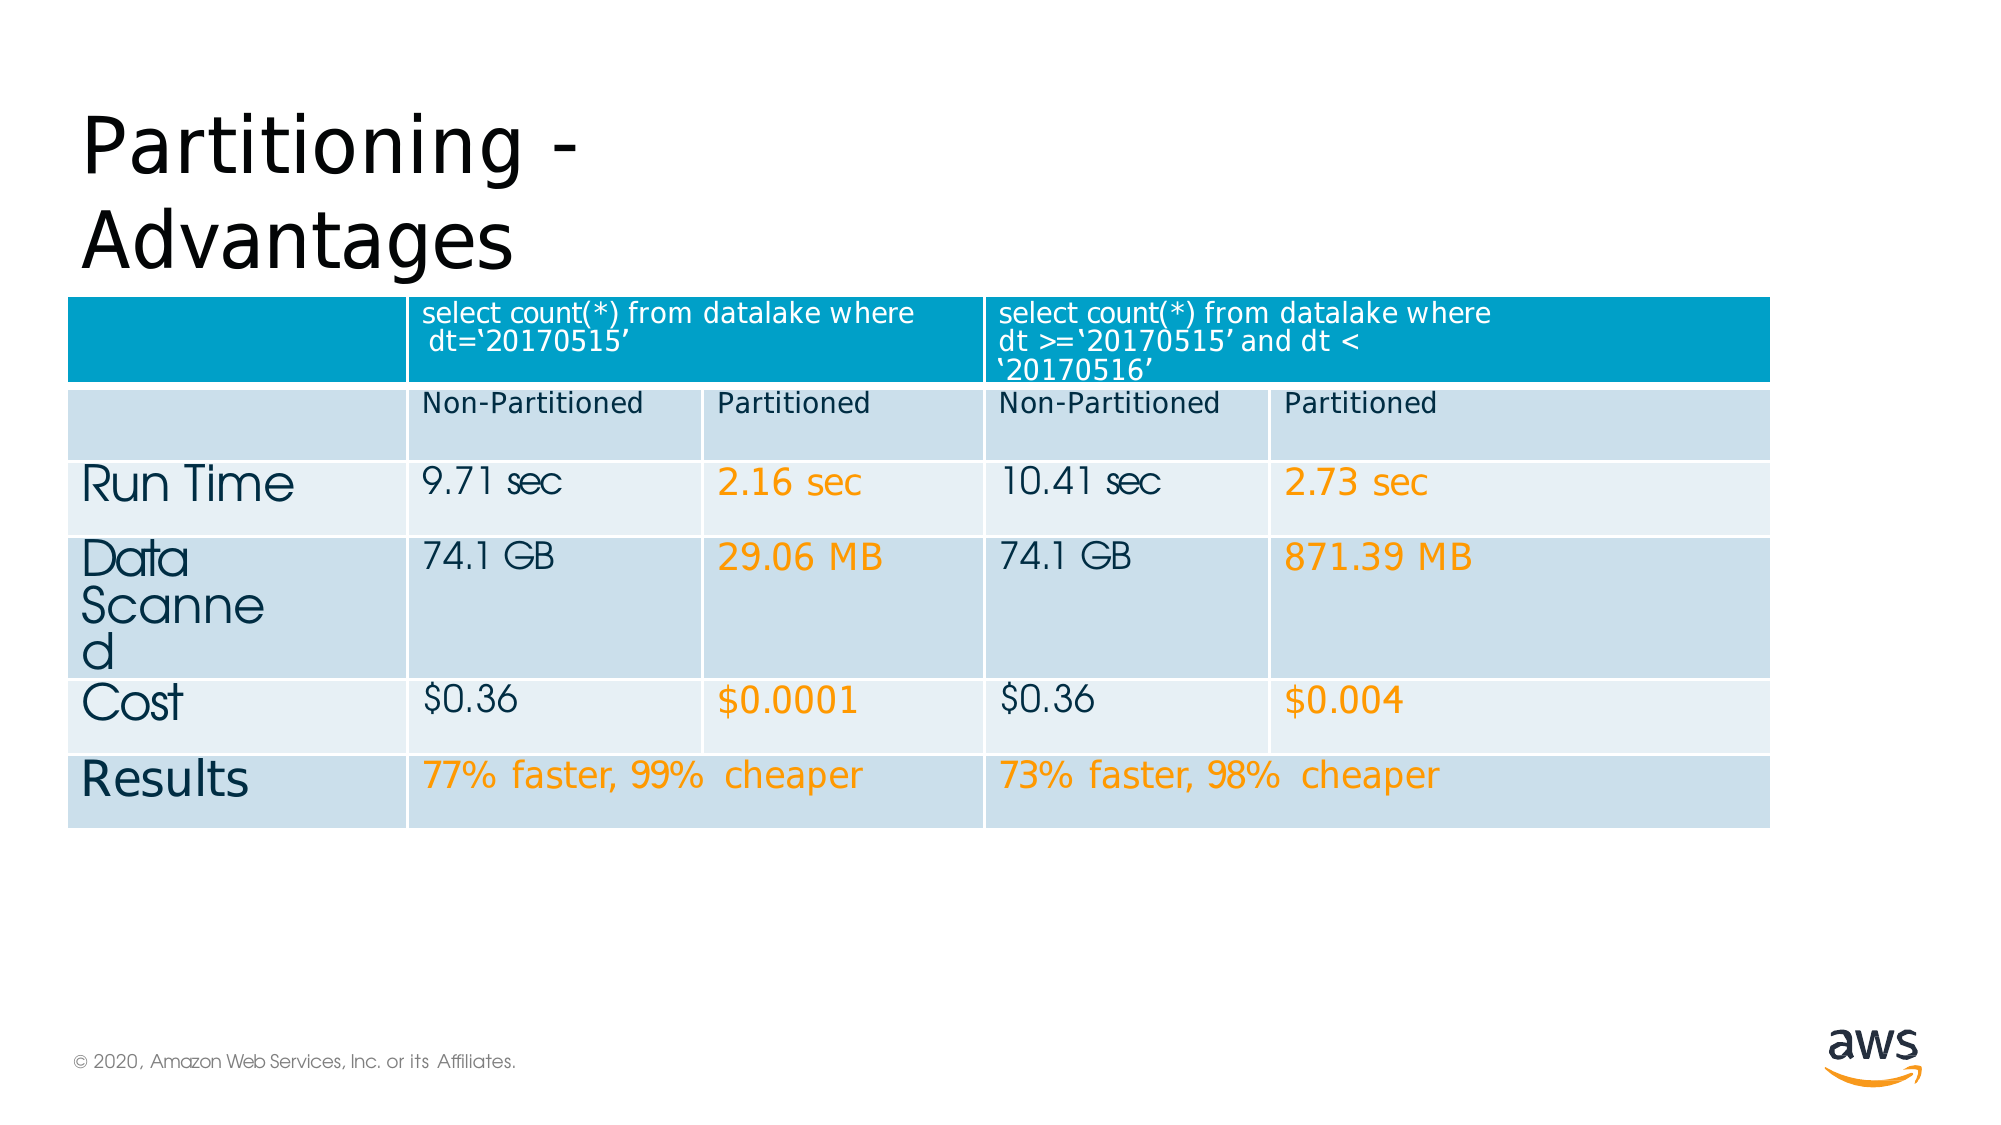

# Partitioning - Advantages
|  | select count(\*) from datalake where dt=‘20170515’ |  | select count(\*) from datalake where dt >= ‘20170515’ and dt < ‘20170516’ |  |
| --- | --- | --- | --- | --- |
|  | Non-Partitioned | Partitioned | Non-Partitioned | Partitioned |
| Run Time | 9.71 sec | 2.16 sec | 10.41 sec | 2.73 sec |
| Data Scanned | 74.1 GB | 29.06 MB | 74.1 GB | 871.39 MB |
| Cost | $0.36 | $0.0001 | $0.36 | $0.004 |
| Results | 77% faster, 99% cheaper |  | 73% faster, 98% cheaper |  |
© 2020, Amazon Web Services, Inc. or its Affiliates.